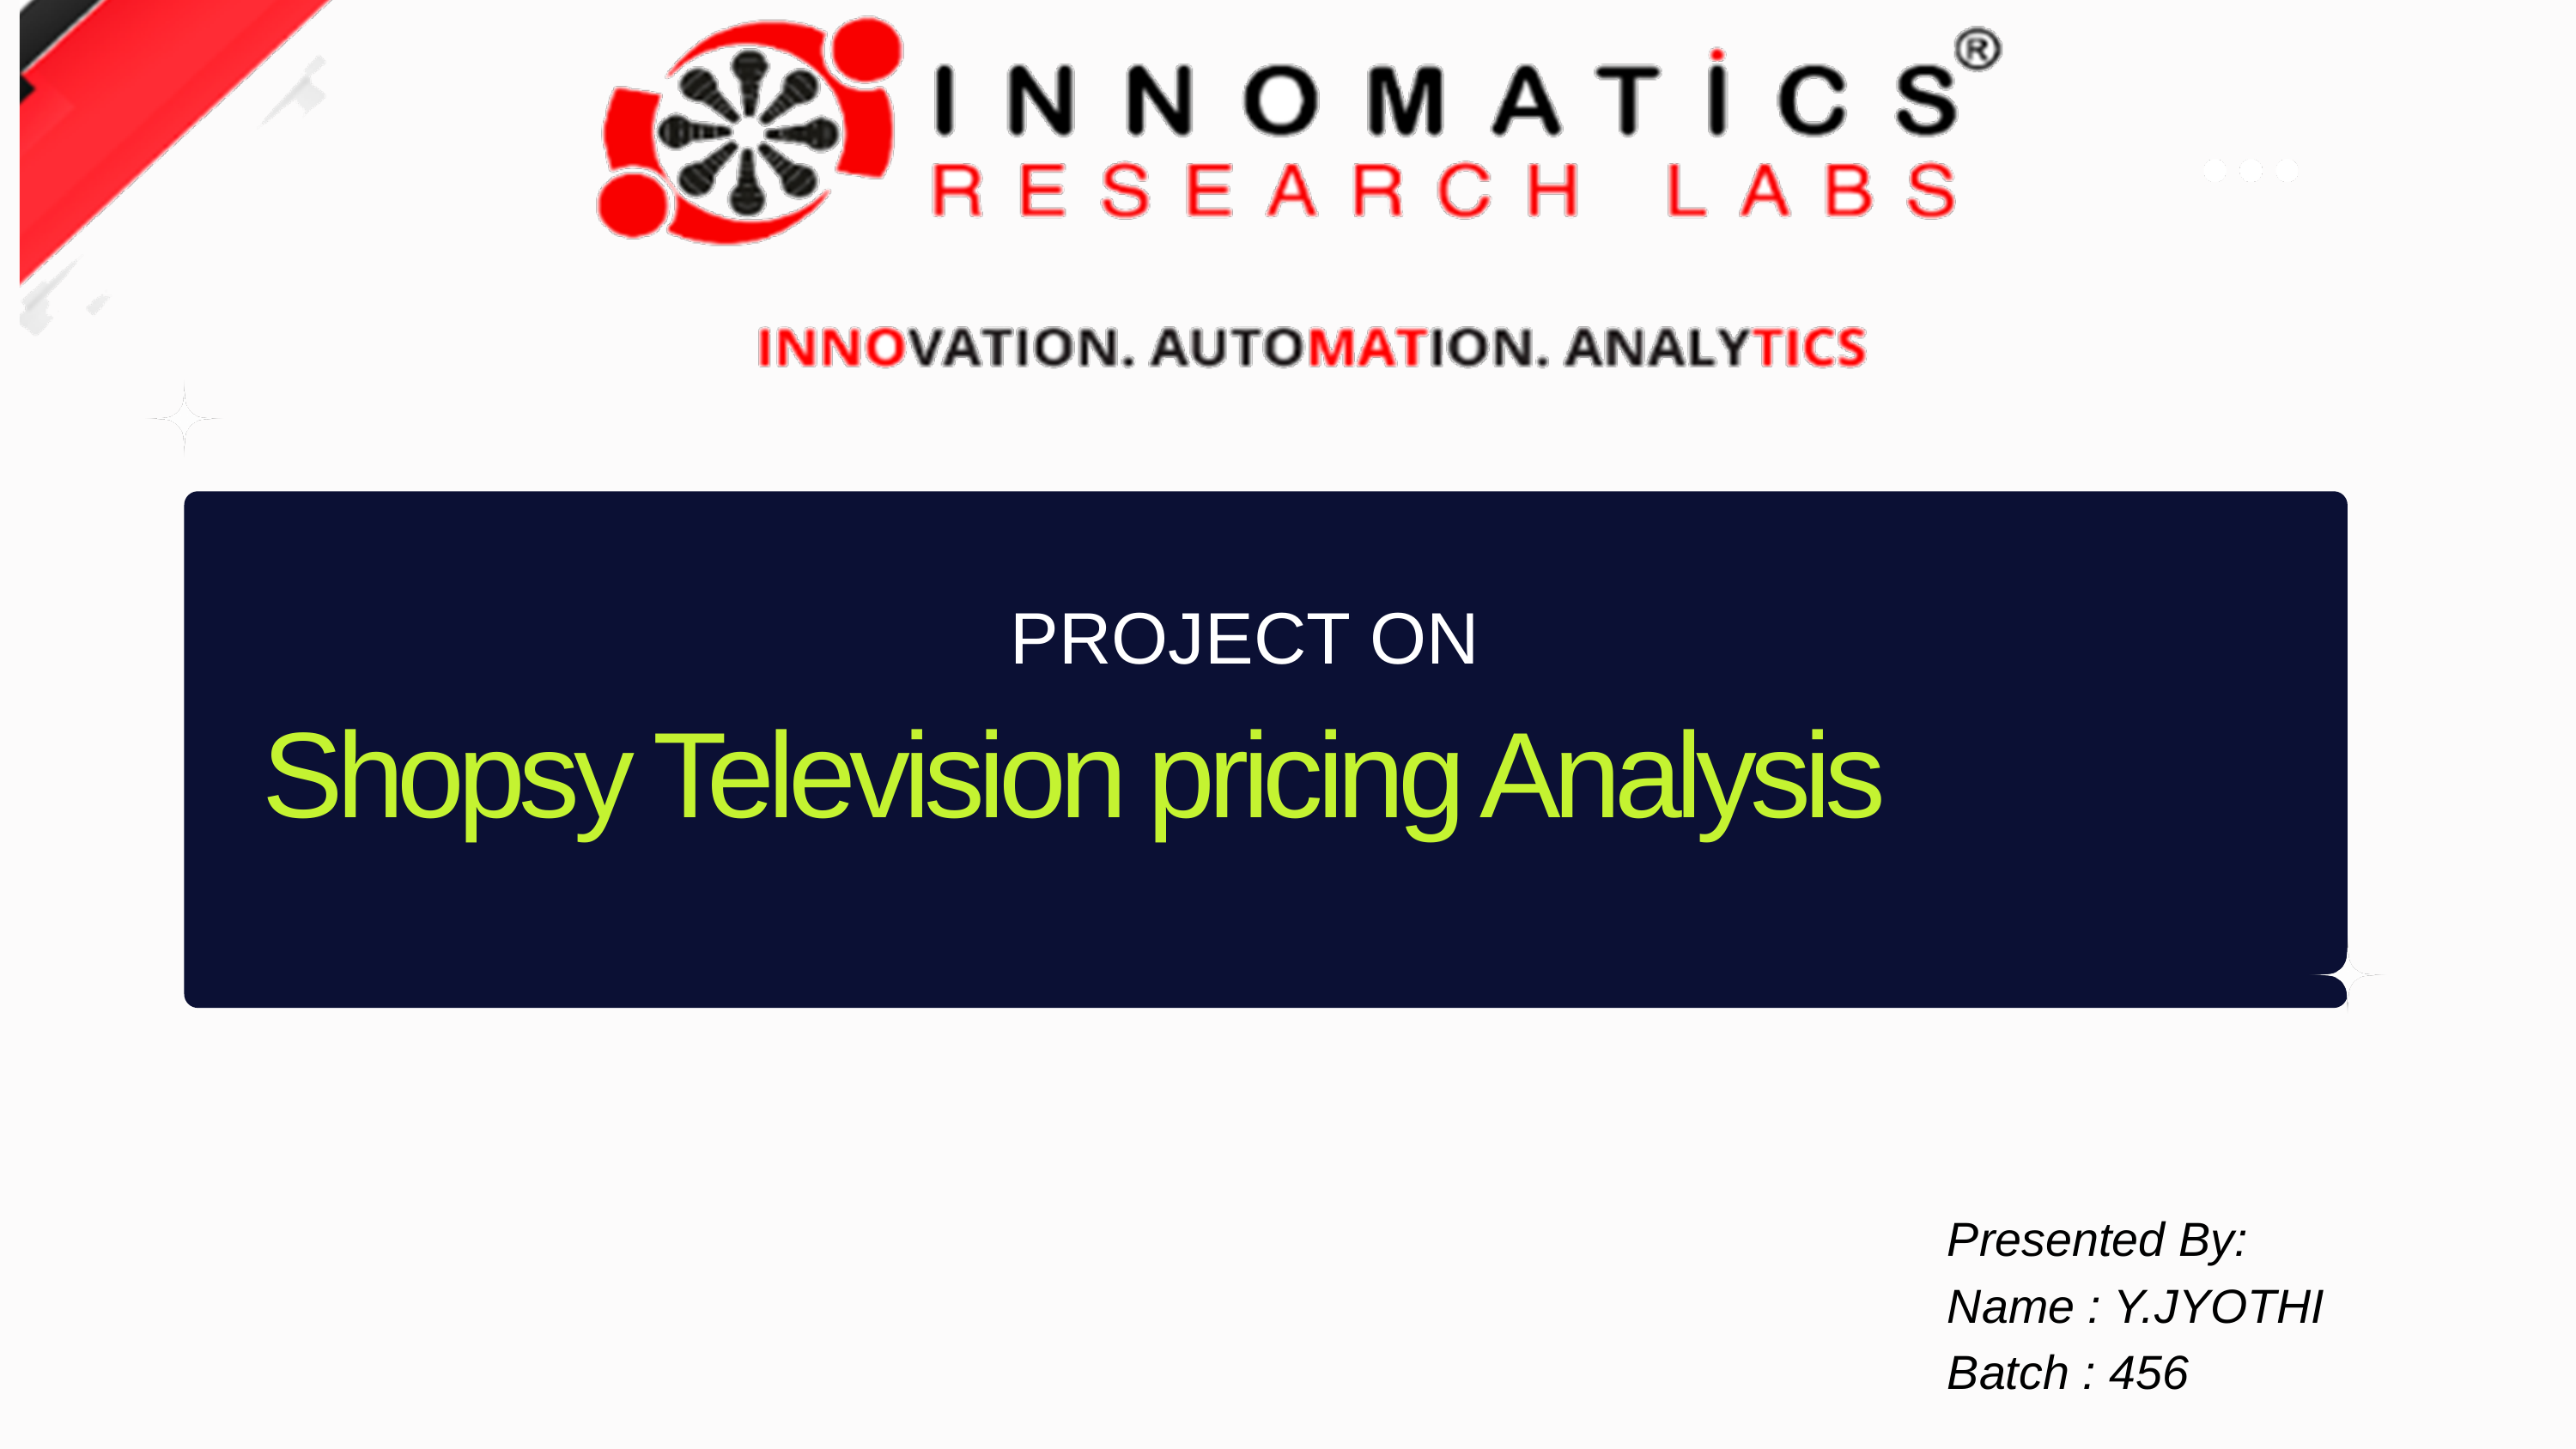

PROJECT ON

 Shopsy Television pricing Analysis

Presented By:
Name : Y.JYOTHI
Batch : 456